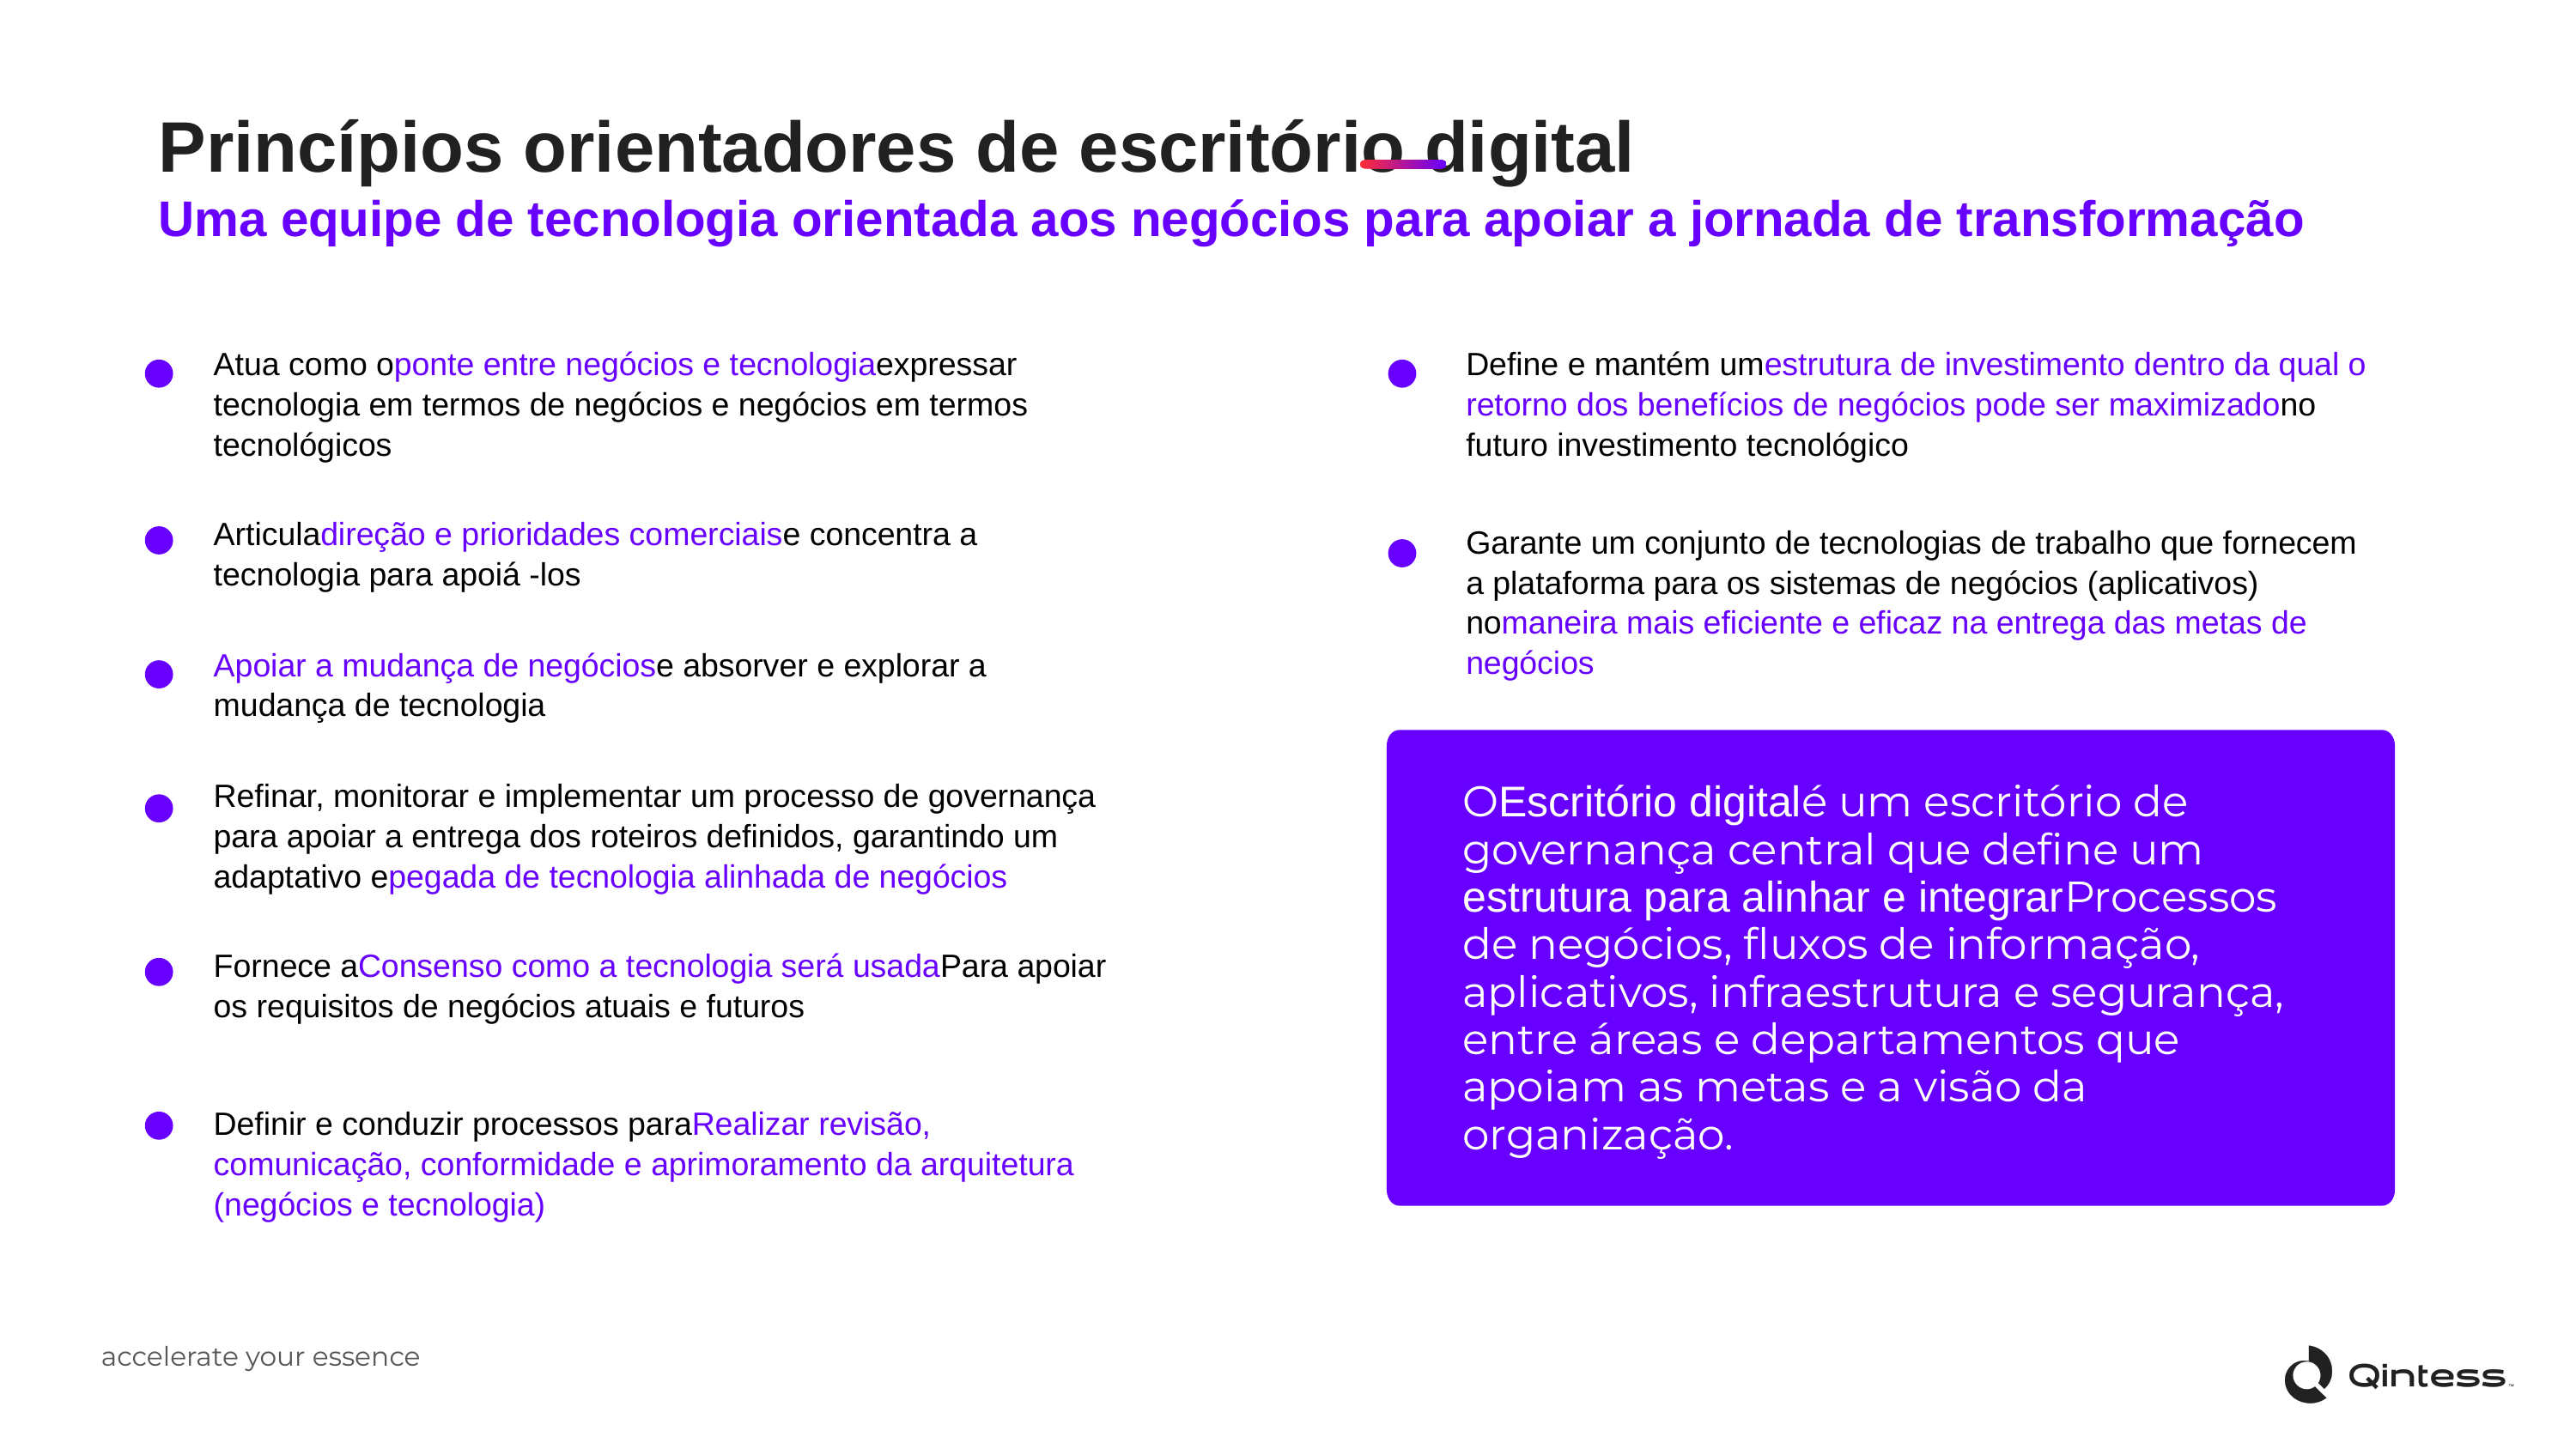

Princípios orientadores de escritório digital
Uma equipe de tecnologia orientada aos negócios para apoiar a jornada de transformação
​

Atua como oponte entre negócios e tecnologiaexpressar tecnologia em termos de negócios e negócios em termos tecnológicos
Define e mantém umestrutura de investimento dentro da qual o retorno dos benefícios de negócios pode ser maximizadono futuro investimento tecnológico

Articuladireção e prioridades comerciaise concentra a tecnologia para apoiá -los
Garante um conjunto de tecnologias de trabalho que fornecem a plataforma para os sistemas de negócios (aplicativos) nomaneira mais eficiente e eficaz na entrega das metas de negócios

Apoiar a mudança de negóciose absorver e explorar a mudança de tecnologia

Refinar, monitorar e implementar um processo de governança para apoiar a entrega dos roteiros definidos, garantindo um adaptativo epegada de tecnologia alinhada de negócios
OEscritório digitalé um escritório de governança central que define um estrutura para alinhar e integrarProcessos de negócios, fluxos de informação, aplicativos, infraestrutura e segurança, entre áreas e departamentos que apoiam as metas e a visão da organização.

Fornece aConsenso como a tecnologia será usadaPara apoiar os requisitos de negócios atuais e futuros

Definir e conduzir processos paraRealizar revisão, comunicação, conformidade e aprimoramento da arquitetura (negócios e tecnologia)